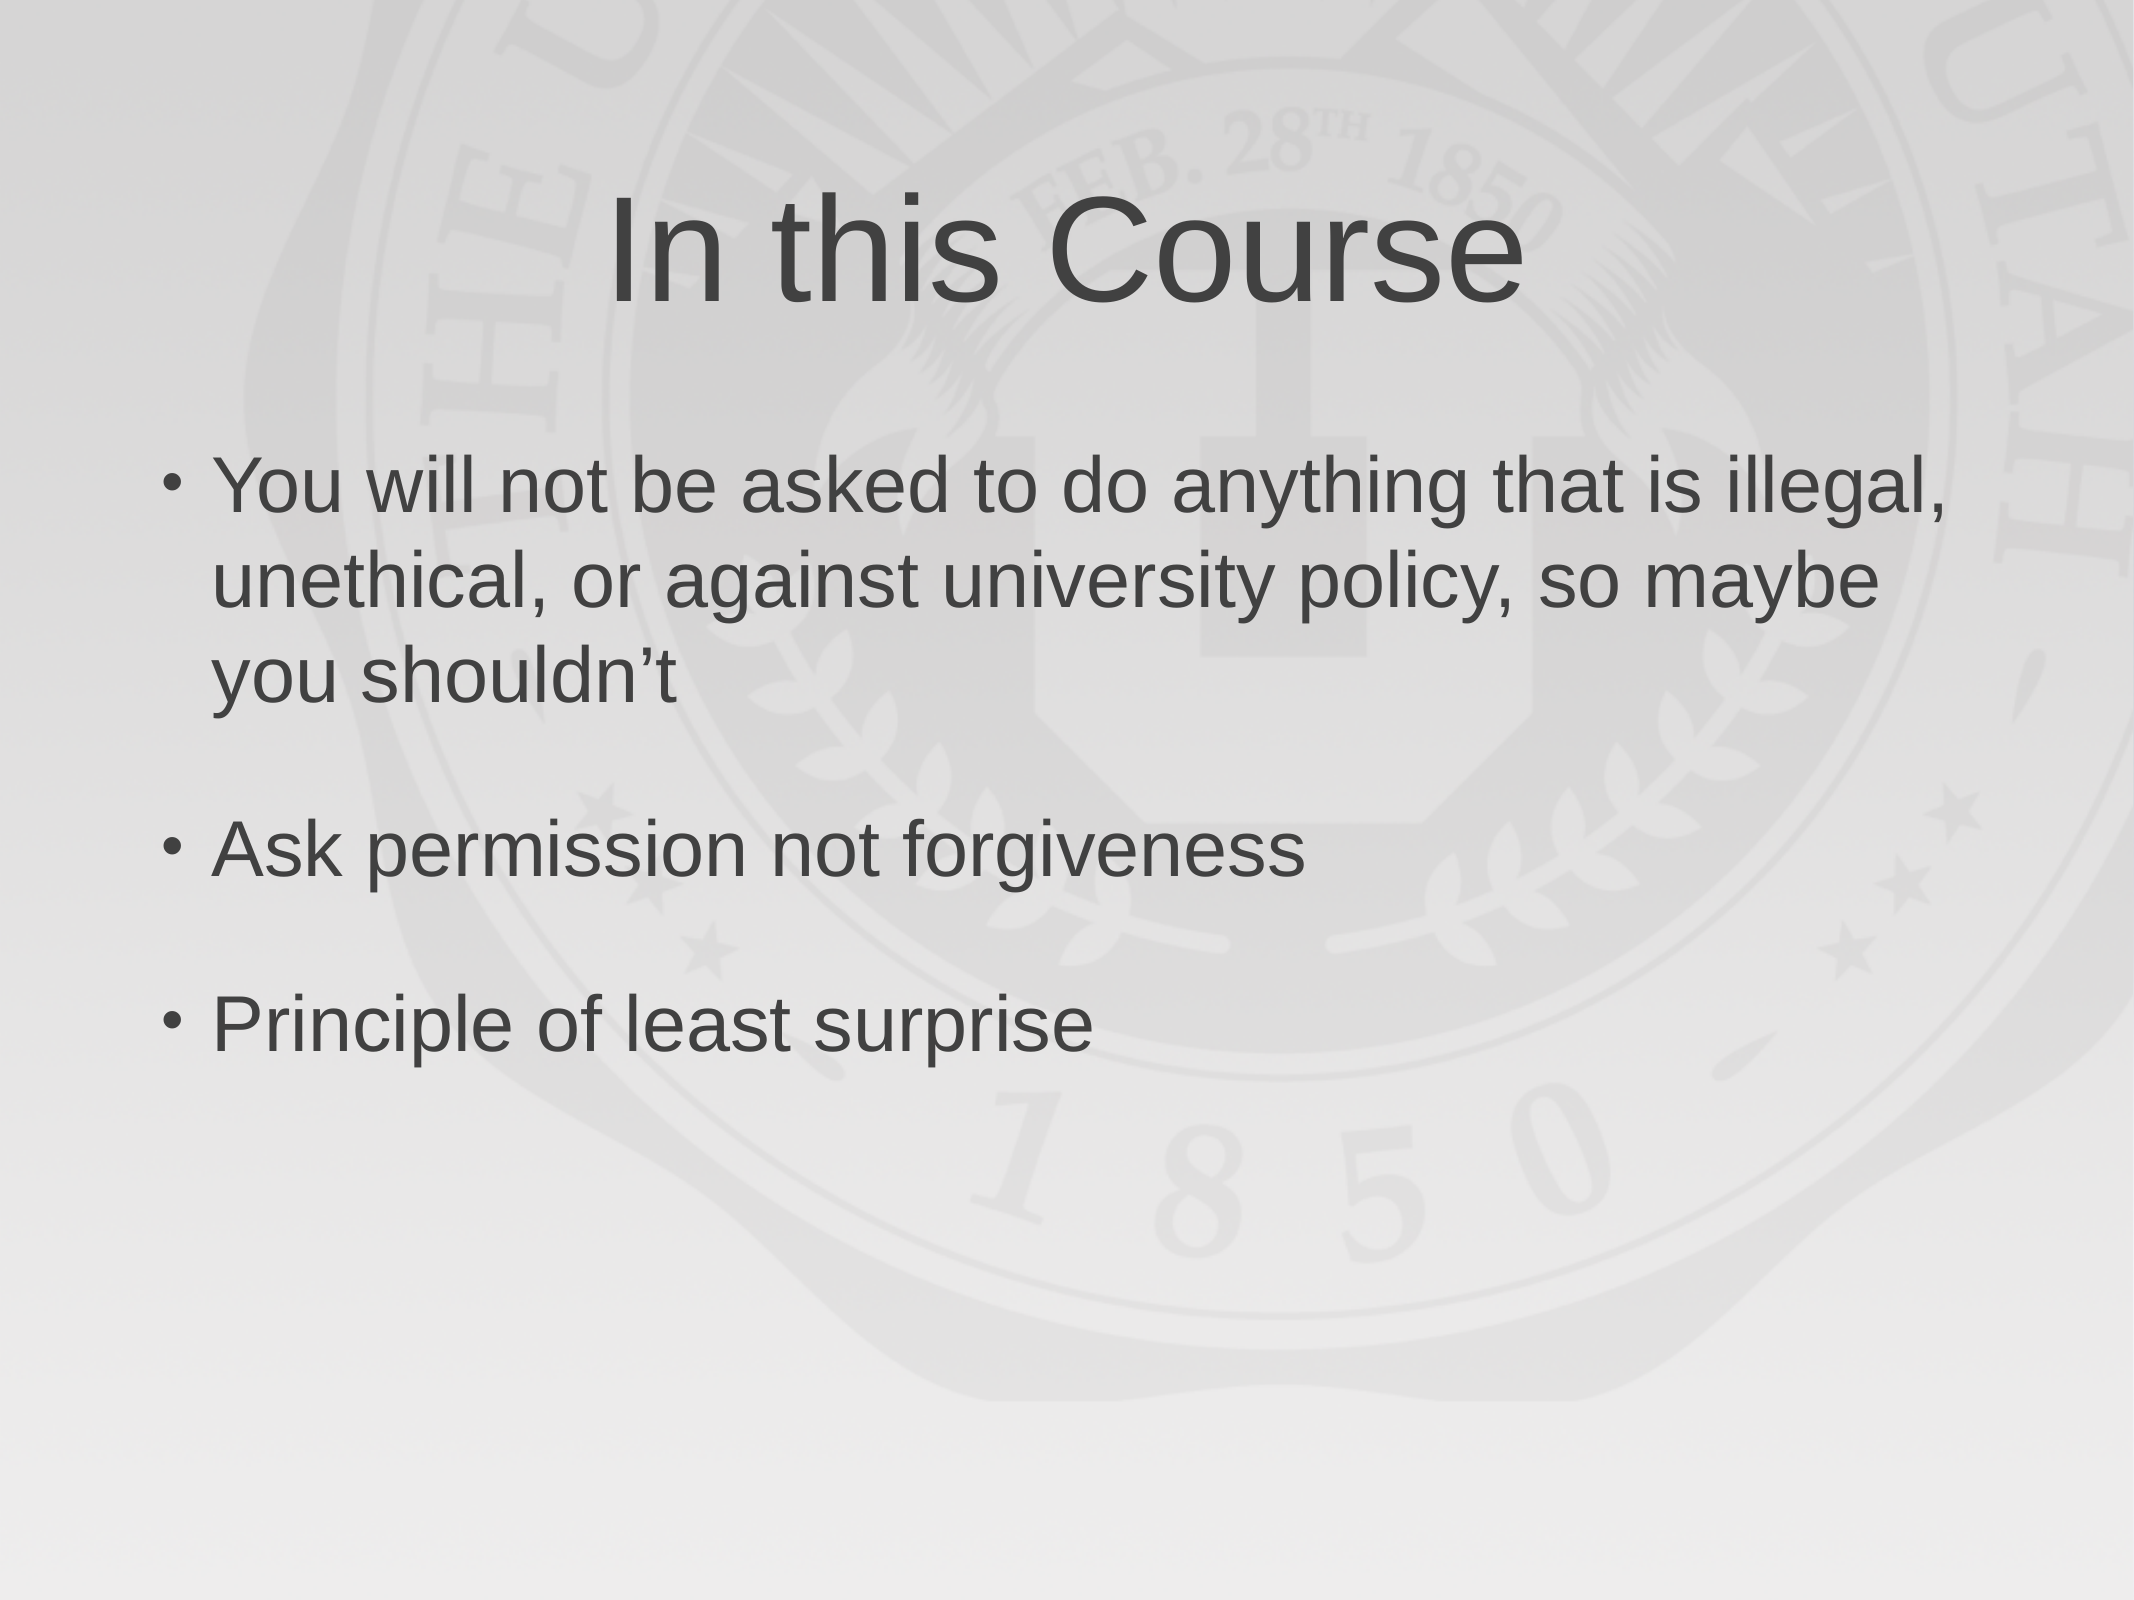

# In this Course
You will not be asked to do anything that is illegal, unethical, or against university policy, so maybe you shouldn’t
Ask permission not forgiveness
Principle of least surprise